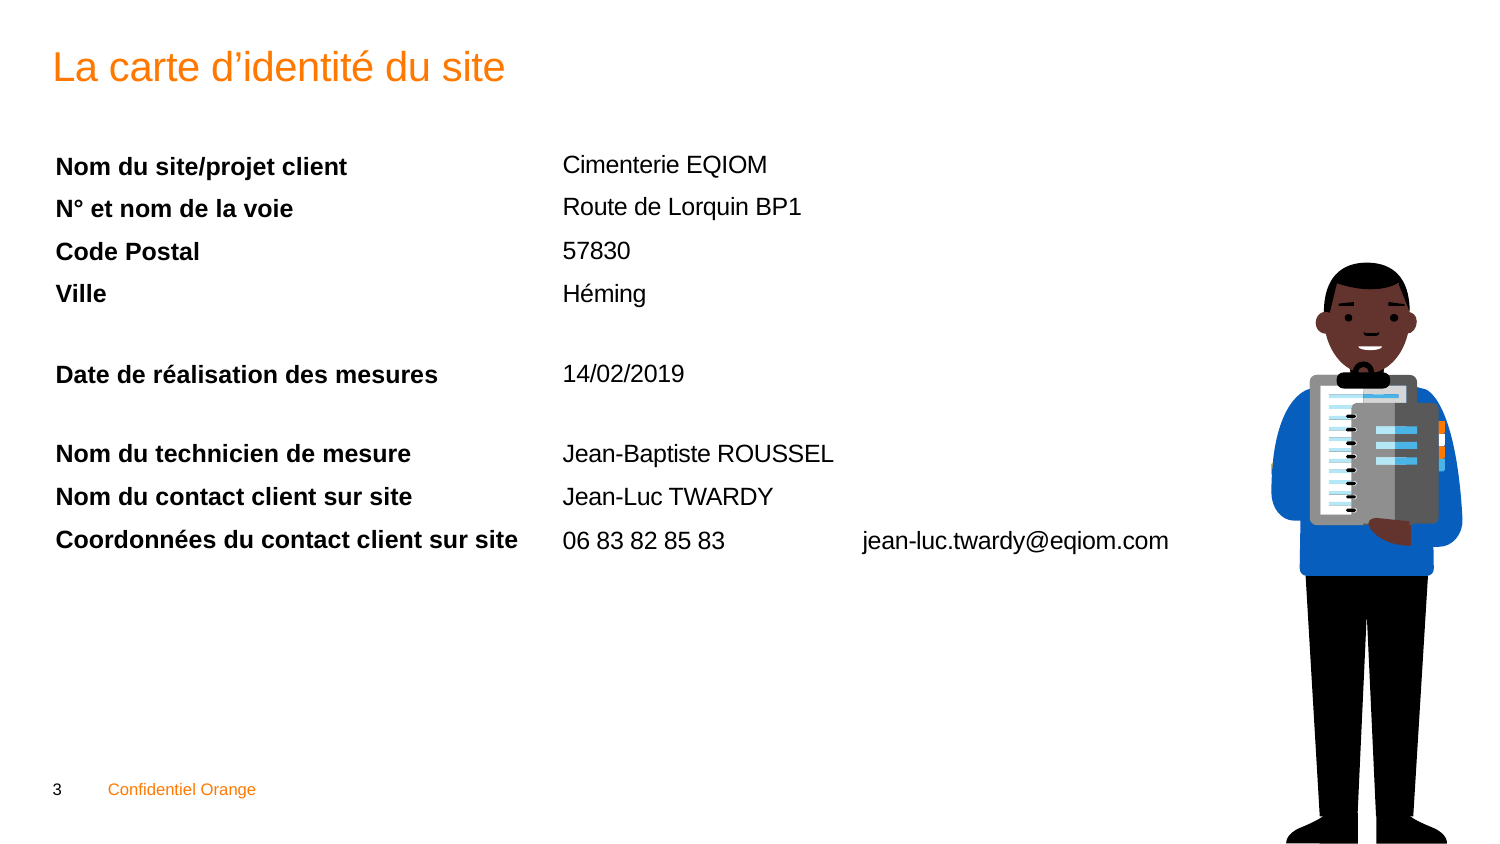

Cimenterie EQIOM
Route de Lorquin BP1
57830
Héming

14/02/2019
Jean-Baptiste ROUSSEL
Jean-Luc TWARDY
06 83 82 85 83	jean-luc.twardy@eqiom.com